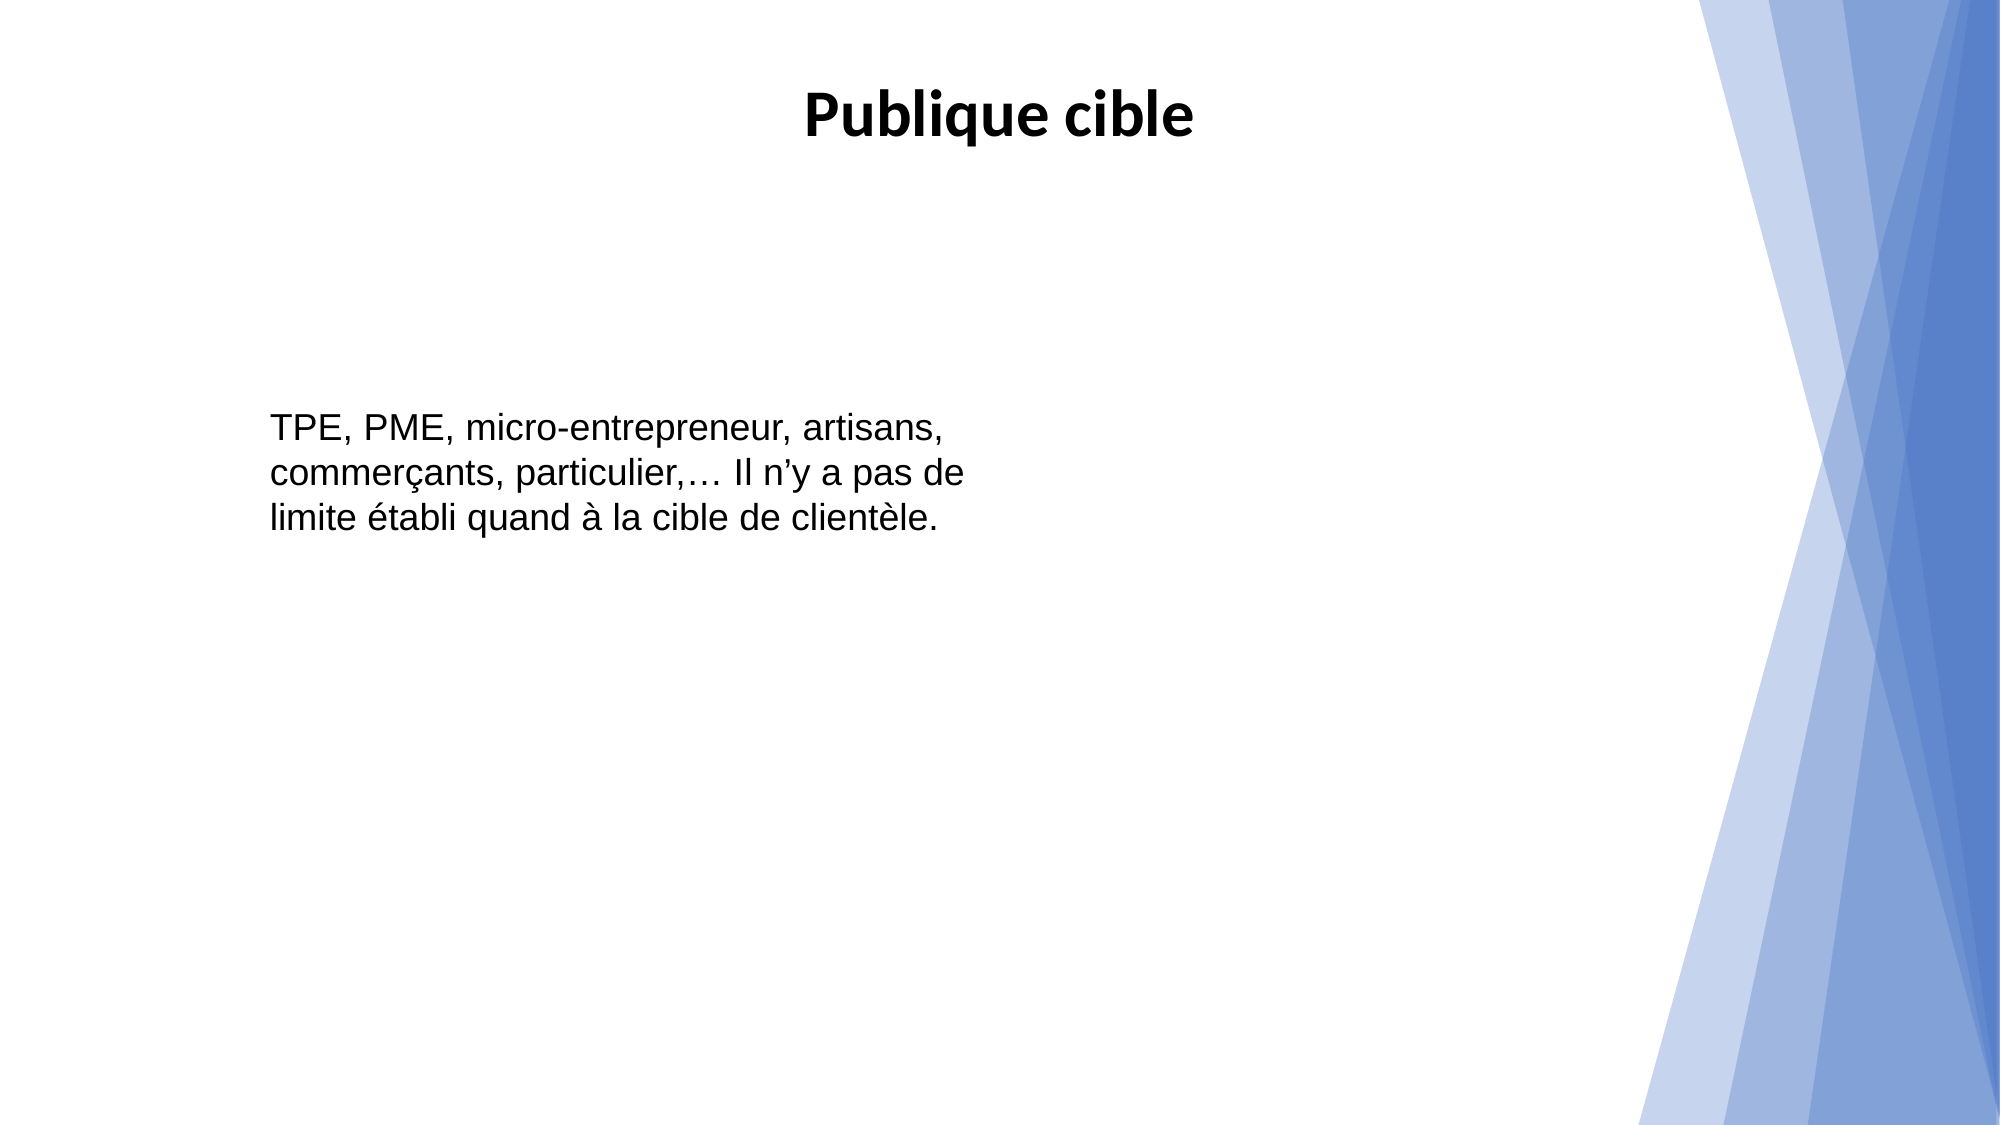

Publique cible
TPE, PME, micro-entrepreneur, artisans, commerçants, particulier,… Il n’y a pas de limite établi quand à la cible de clientèle.